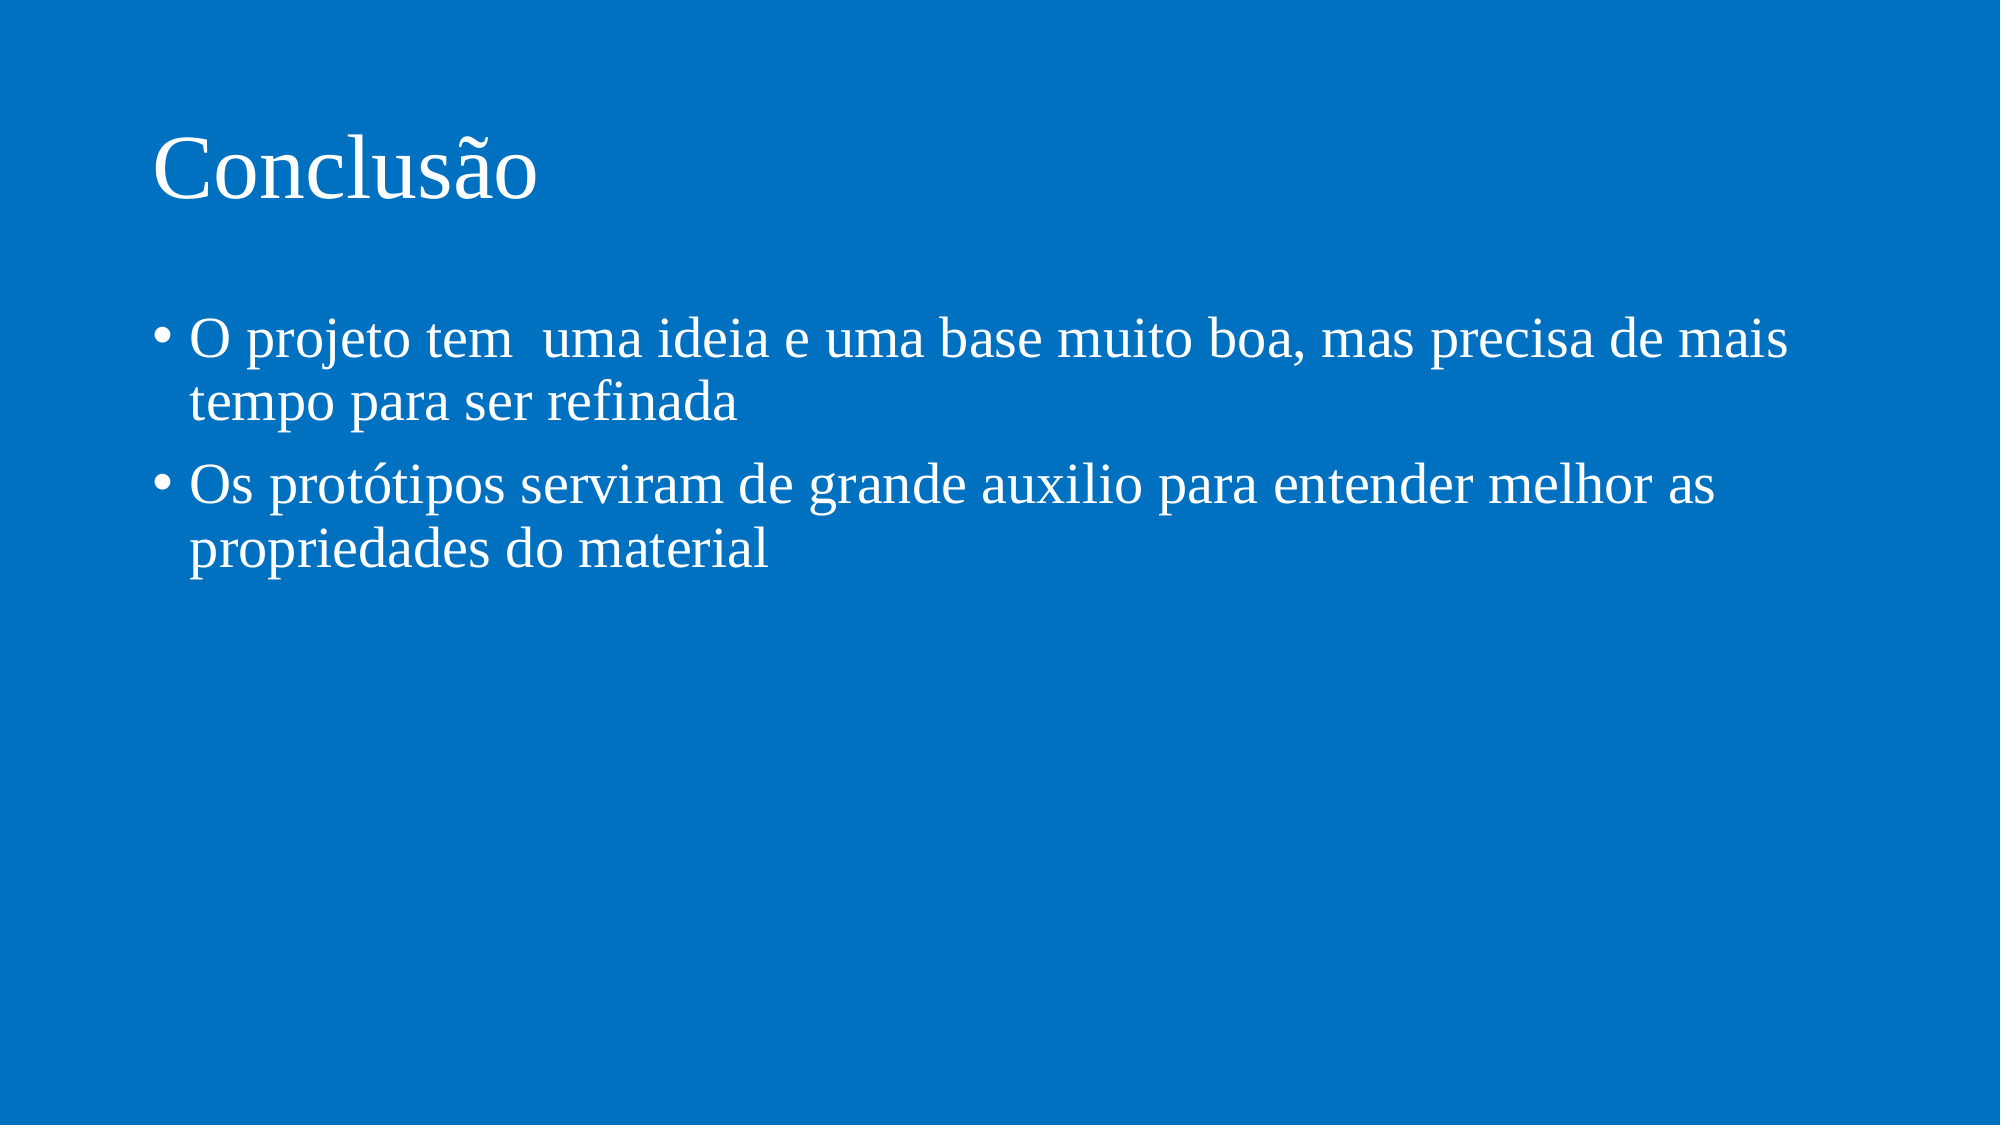

# Conclusão
O projeto tem  uma ideia e uma base muito boa, mas precisa de mais tempo para ser refinada
Os protótipos serviram de grande auxilio para entender melhor as propriedades do material